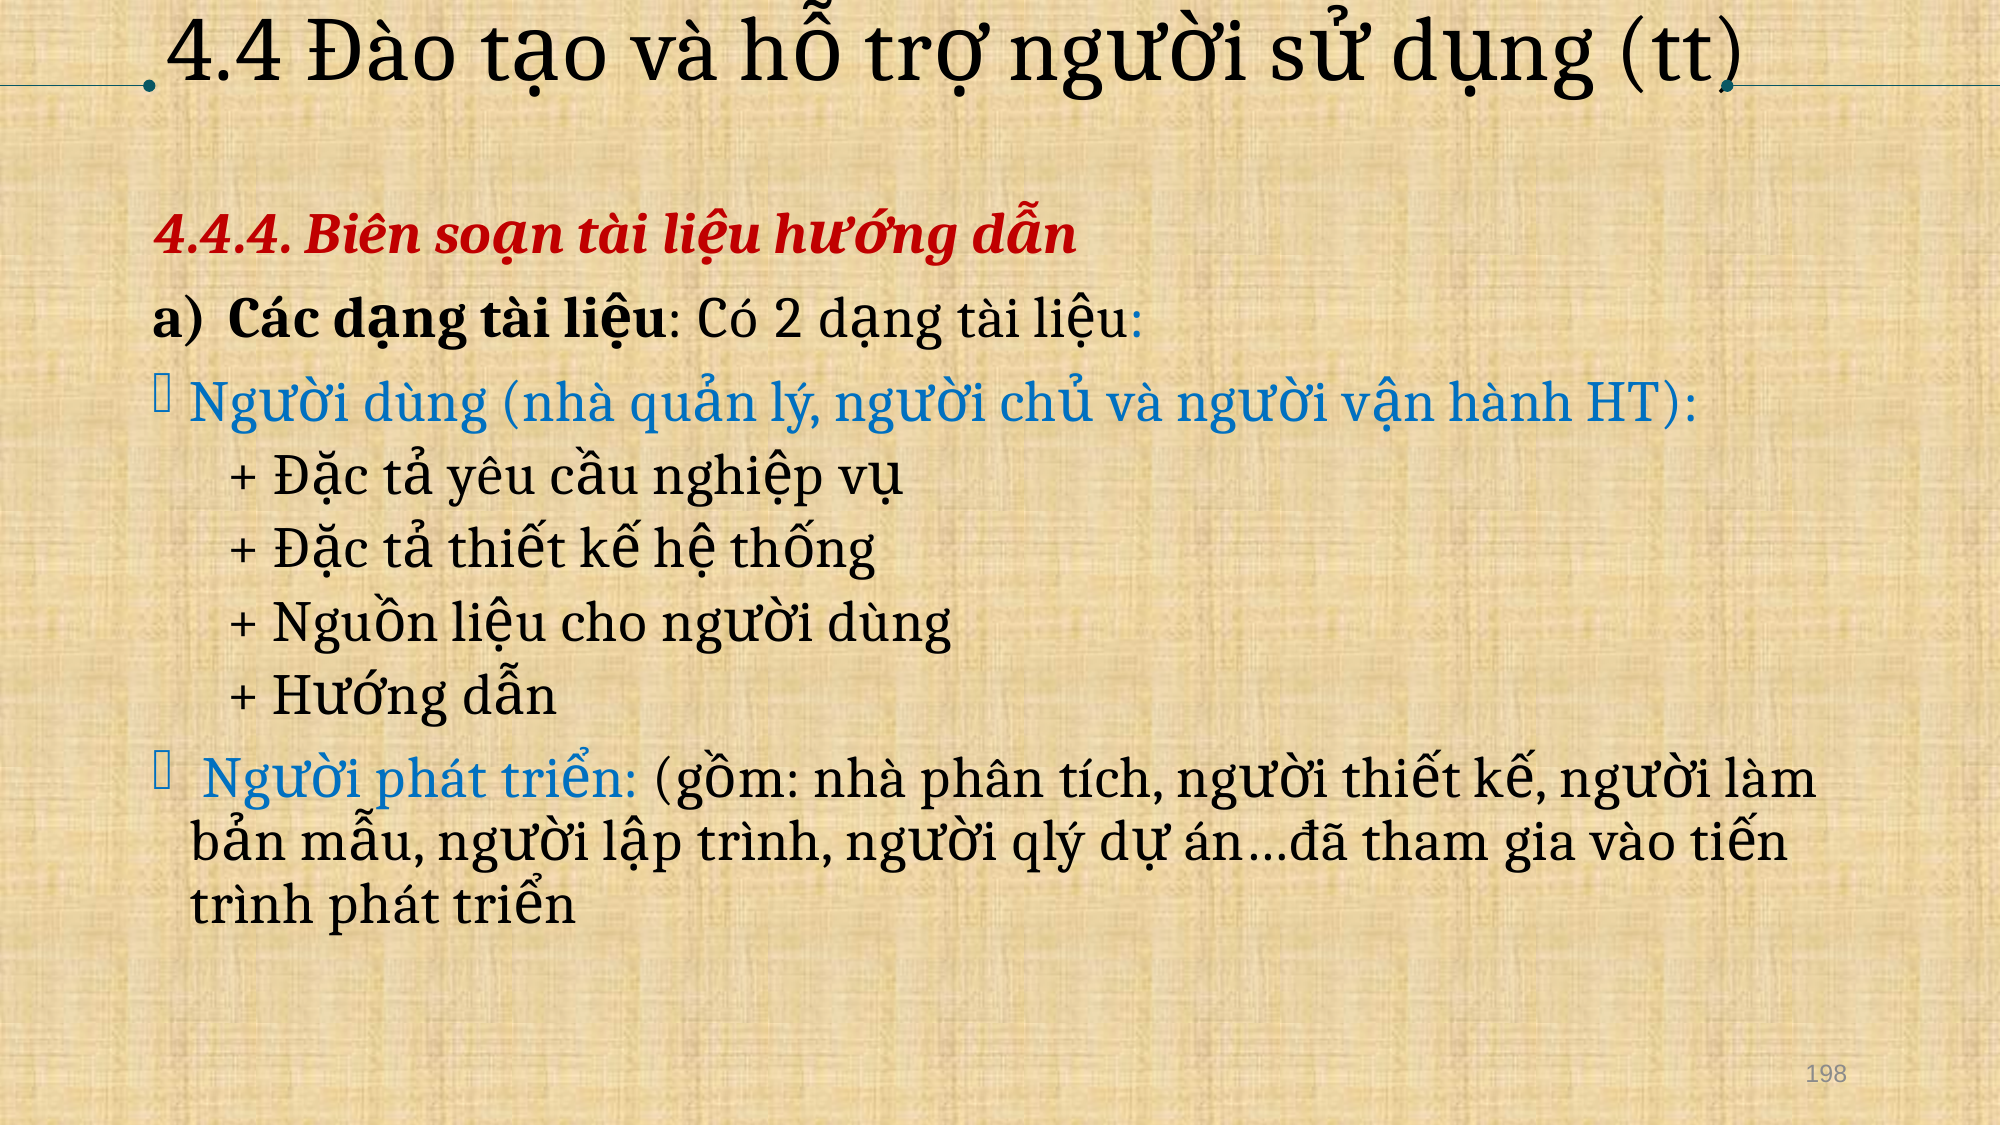

# 4.4 Đào tạo và hỗ trợ người sử dụng (tt)
4.4.4. Biên soạn tài liệu hướng dẫn
Các dạng tài liệu: Có 2 dạng tài liệu:
Người dùng (nhà quản lý, người chủ và người vận hành HT):
+ Đặc tả yêu cầu nghiệp vụ
+ Đặc tả thiết kế hệ thống
+ Nguồn liệu cho người dùng
+ Hướng dẫn
 Người phát triển: (gồm: nhà phân tích, người thiết kế, người làm bản mẫu, người lập trình, người qlý dự án…đã tham gia vào tiến trình phát triển

198